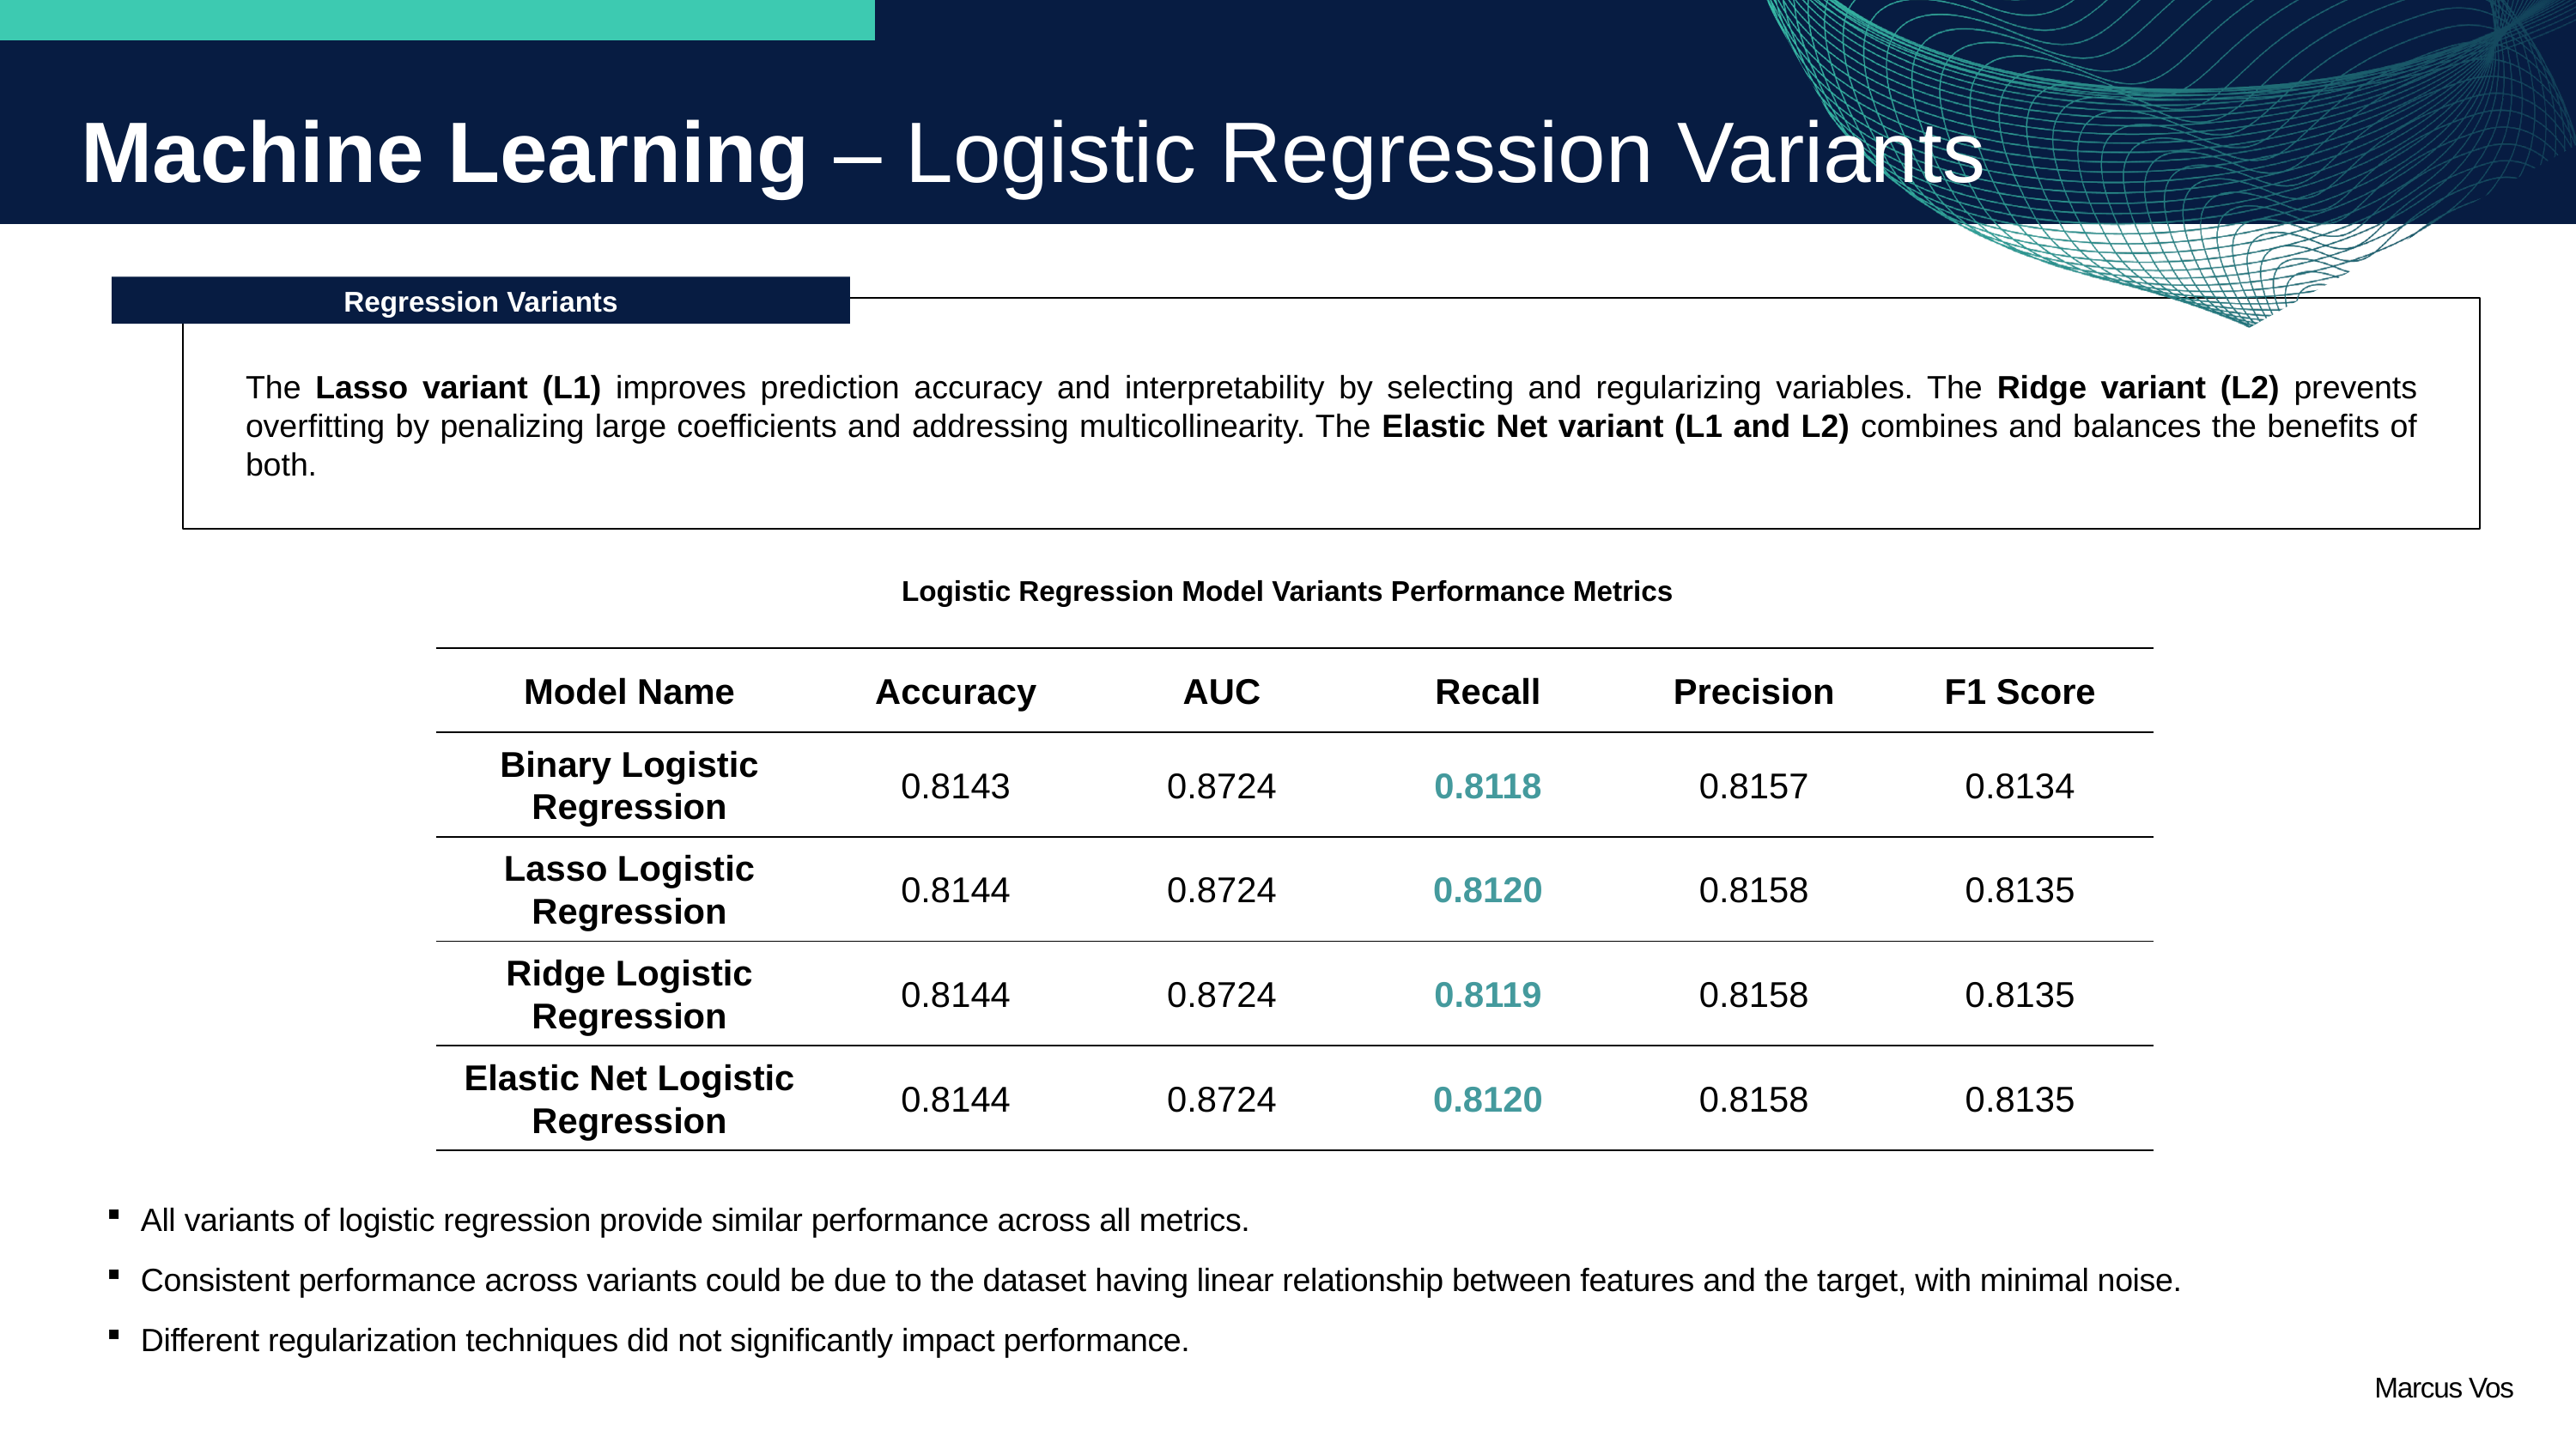

Machine Learning – Logistic Regression Variants
Regression Variants

The Lasso variant (L1) improves prediction accuracy and interpretability by selecting and regularizing variables. The Ridge variant (L2) prevents overfitting by penalizing large coefficients and addressing multicollinearity. The Elastic Net variant (L1 and L2) combines and balances the benefits of both.
Logistic Regression Model Variants Performance Metrics
| Model Name | Accuracy | AUC | Recall | Precision | F1 Score |
| --- | --- | --- | --- | --- | --- |
| Binary Logistic Regression | 0.8143 | 0.8724 | 0.8118 | 0.8157 | 0.8134 |
| Lasso Logistic Regression | 0.8144 | 0.8724 | 0.8120 | 0.8158 | 0.8135 |
| Ridge Logistic Regression | 0.8144 | 0.8724 | 0.8119 | 0.8158 | 0.8135 |
| Elastic Net Logistic Regression | 0.8144 | 0.8724 | 0.8120 | 0.8158 | 0.8135 |
All variants of logistic regression provide similar performance across all metrics.
Consistent performance across variants could be due to the dataset having linear relationship between features and the target, with minimal noise.
Different regularization techniques did not significantly impact performance.
Marcus Vos